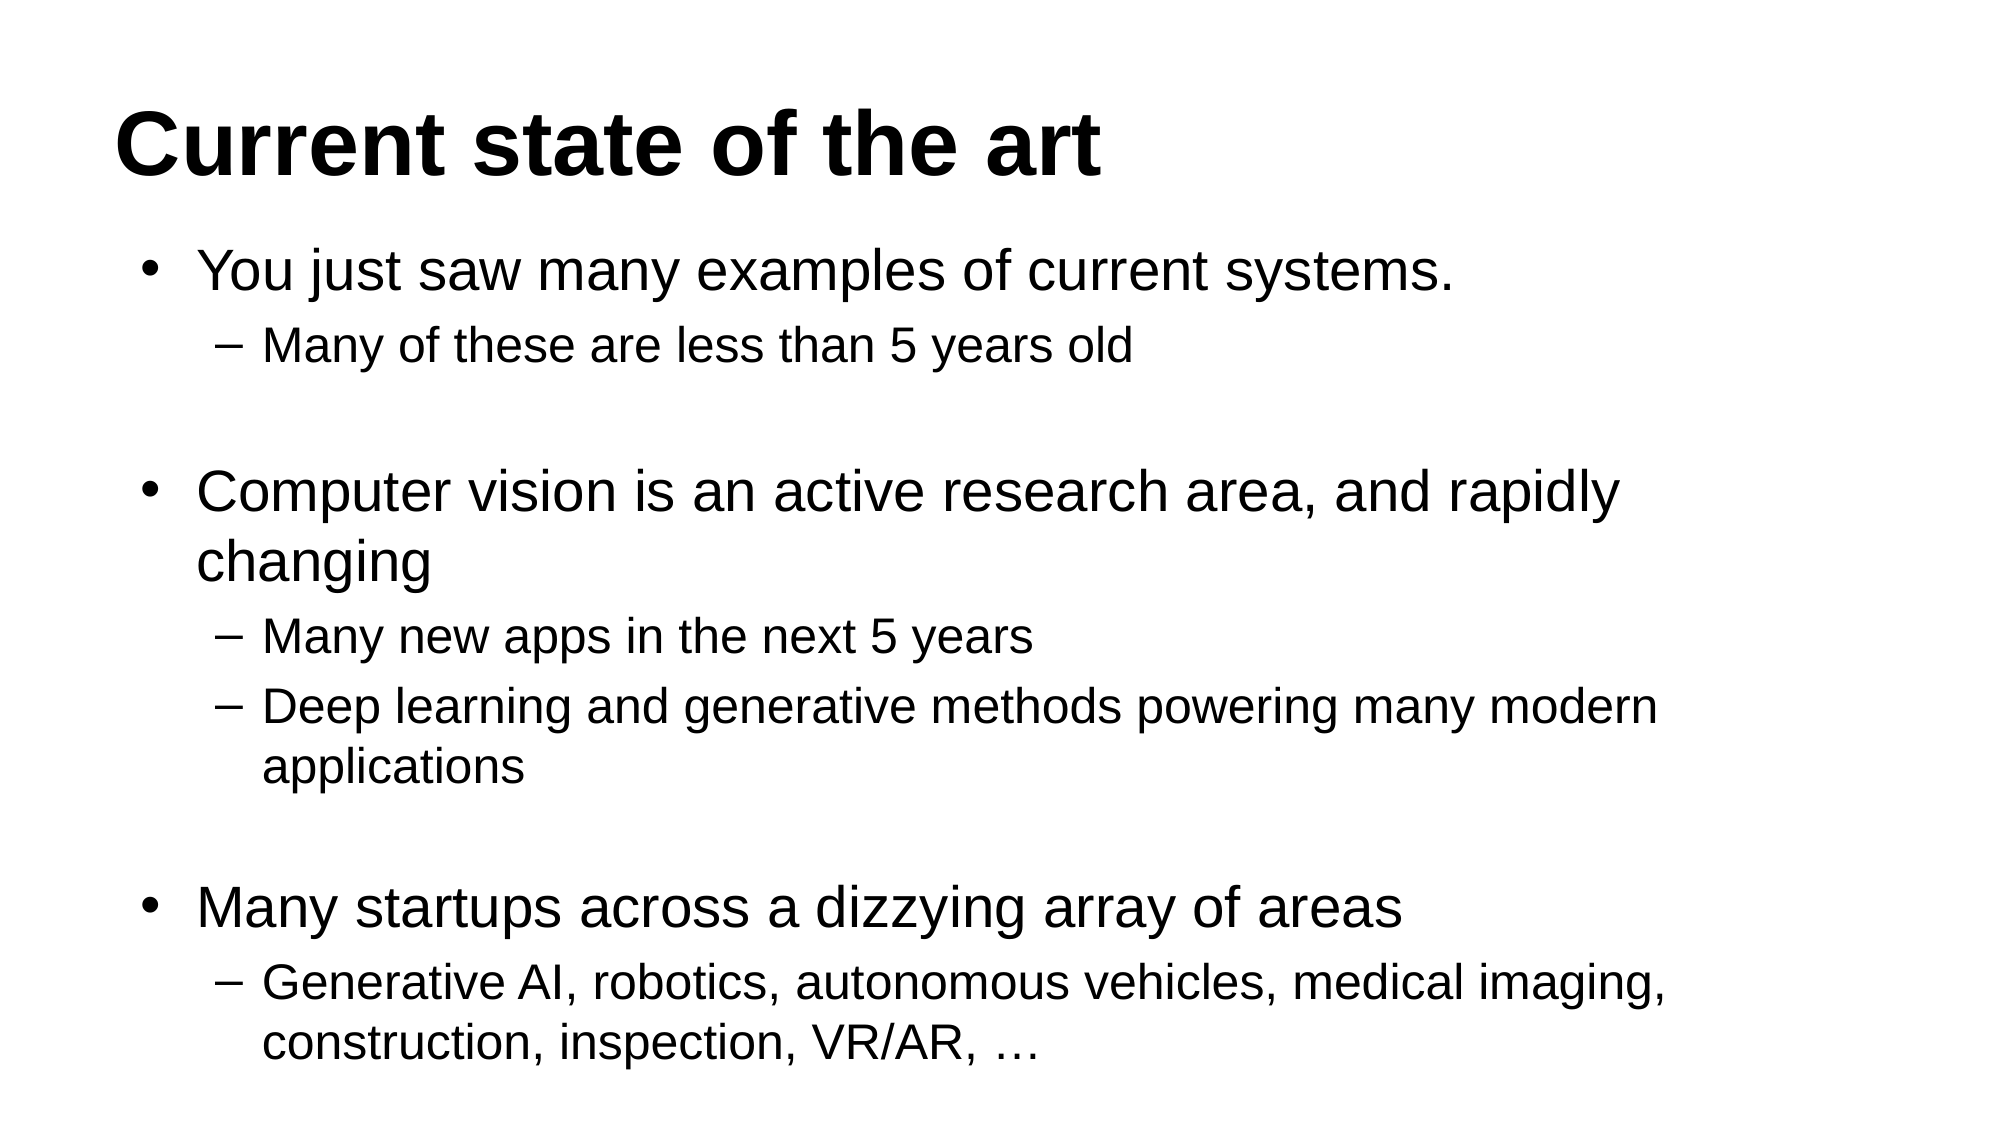

# Current state of the art
You just saw many examples of current systems.
Many of these are less than 5 years old

Computer vision is an active research area, and rapidly changing
Many new apps in the next 5 years
Deep learning and generative methods powering many modern applications

Many startups across a dizzying array of areas
Generative AI, robotics, autonomous vehicles, medical imaging, construction, inspection, VR/AR, …